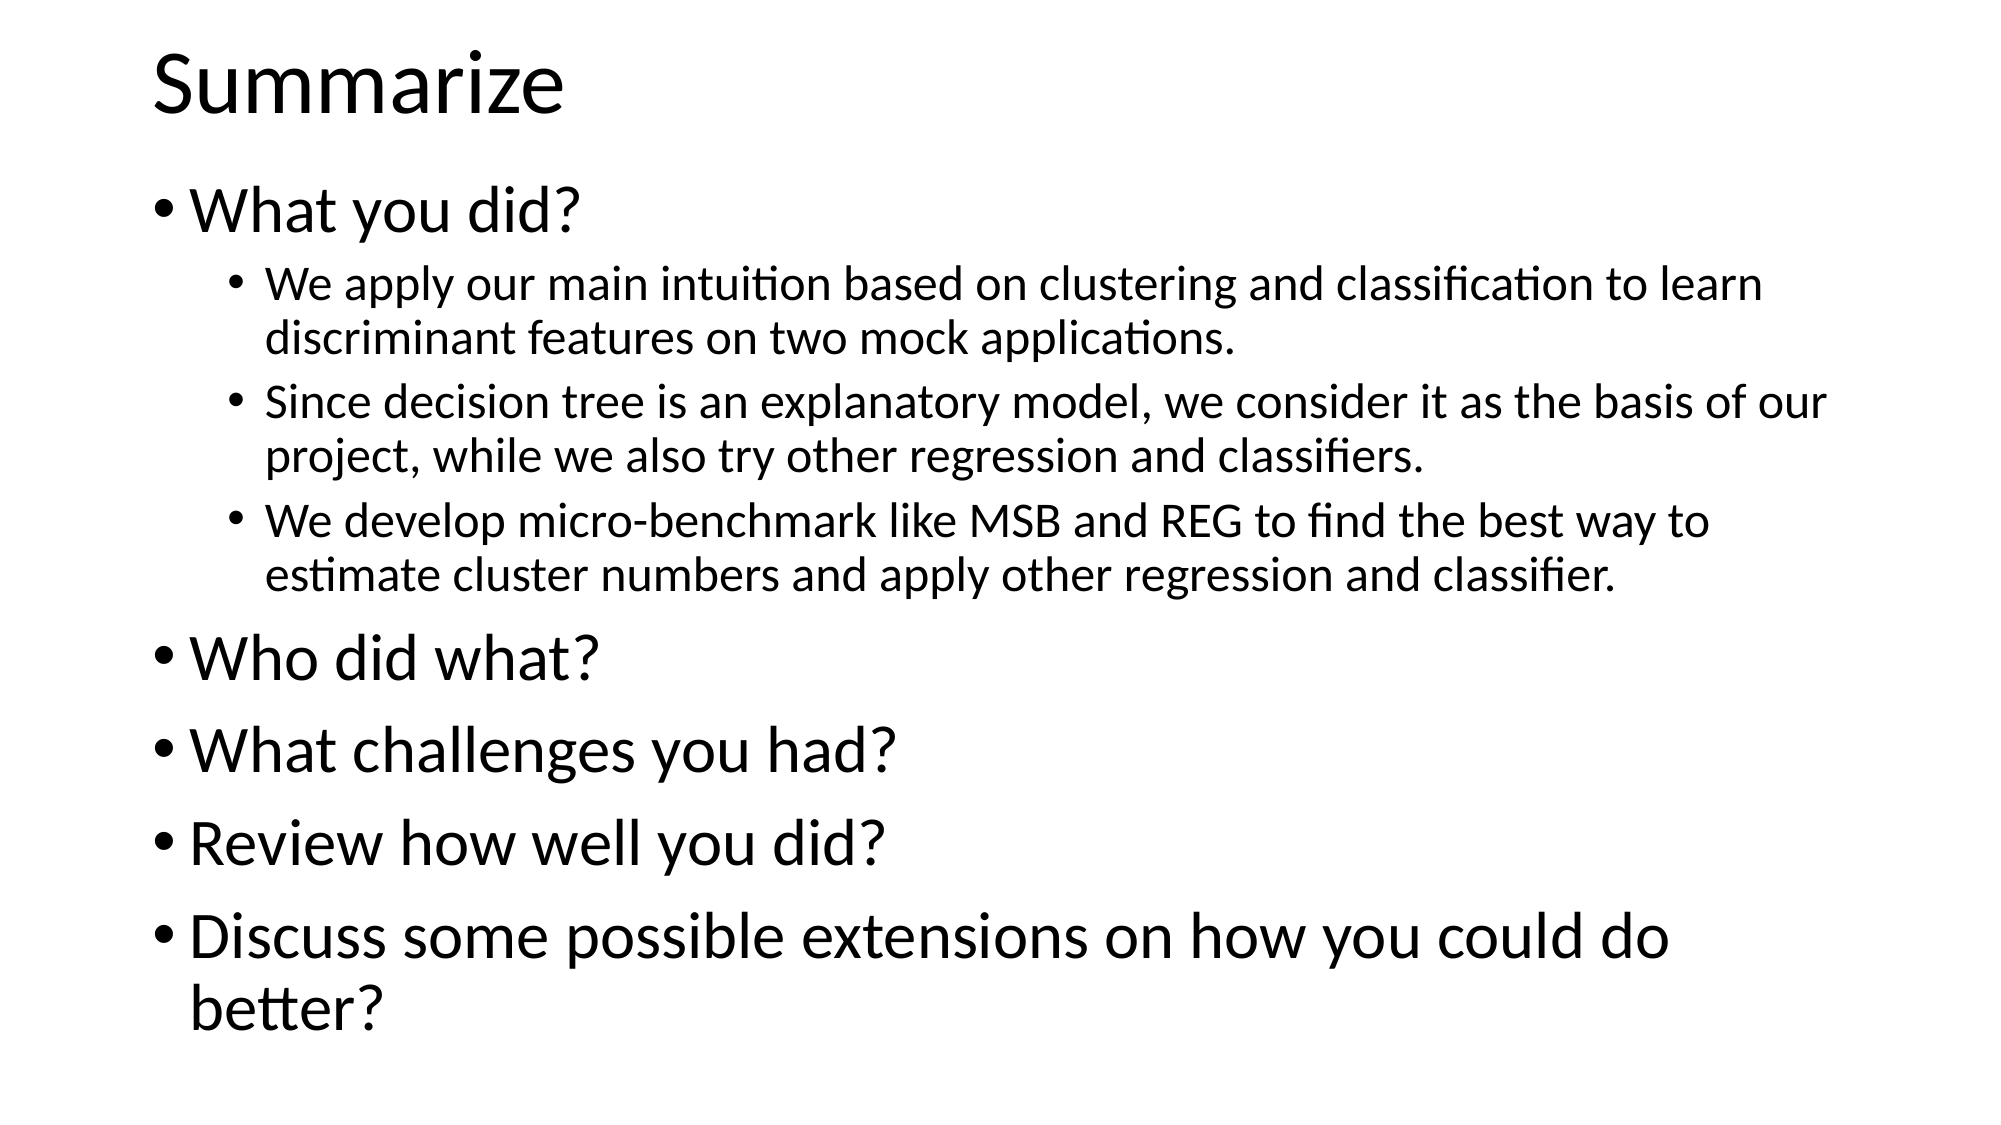

# Summarize
What you did?
We apply our main intuition based on clustering and classification to learn discriminant features on two mock applications.
Since decision tree is an explanatory model, we consider it as the basis of our project, while we also try other regression and classifiers.
We develop micro-benchmark like MSB and REG to find the best way to estimate cluster numbers and apply other regression and classifier.
Who did what?
What challenges you had?
Review how well you did?
Discuss some possible extensions on how you could do better?